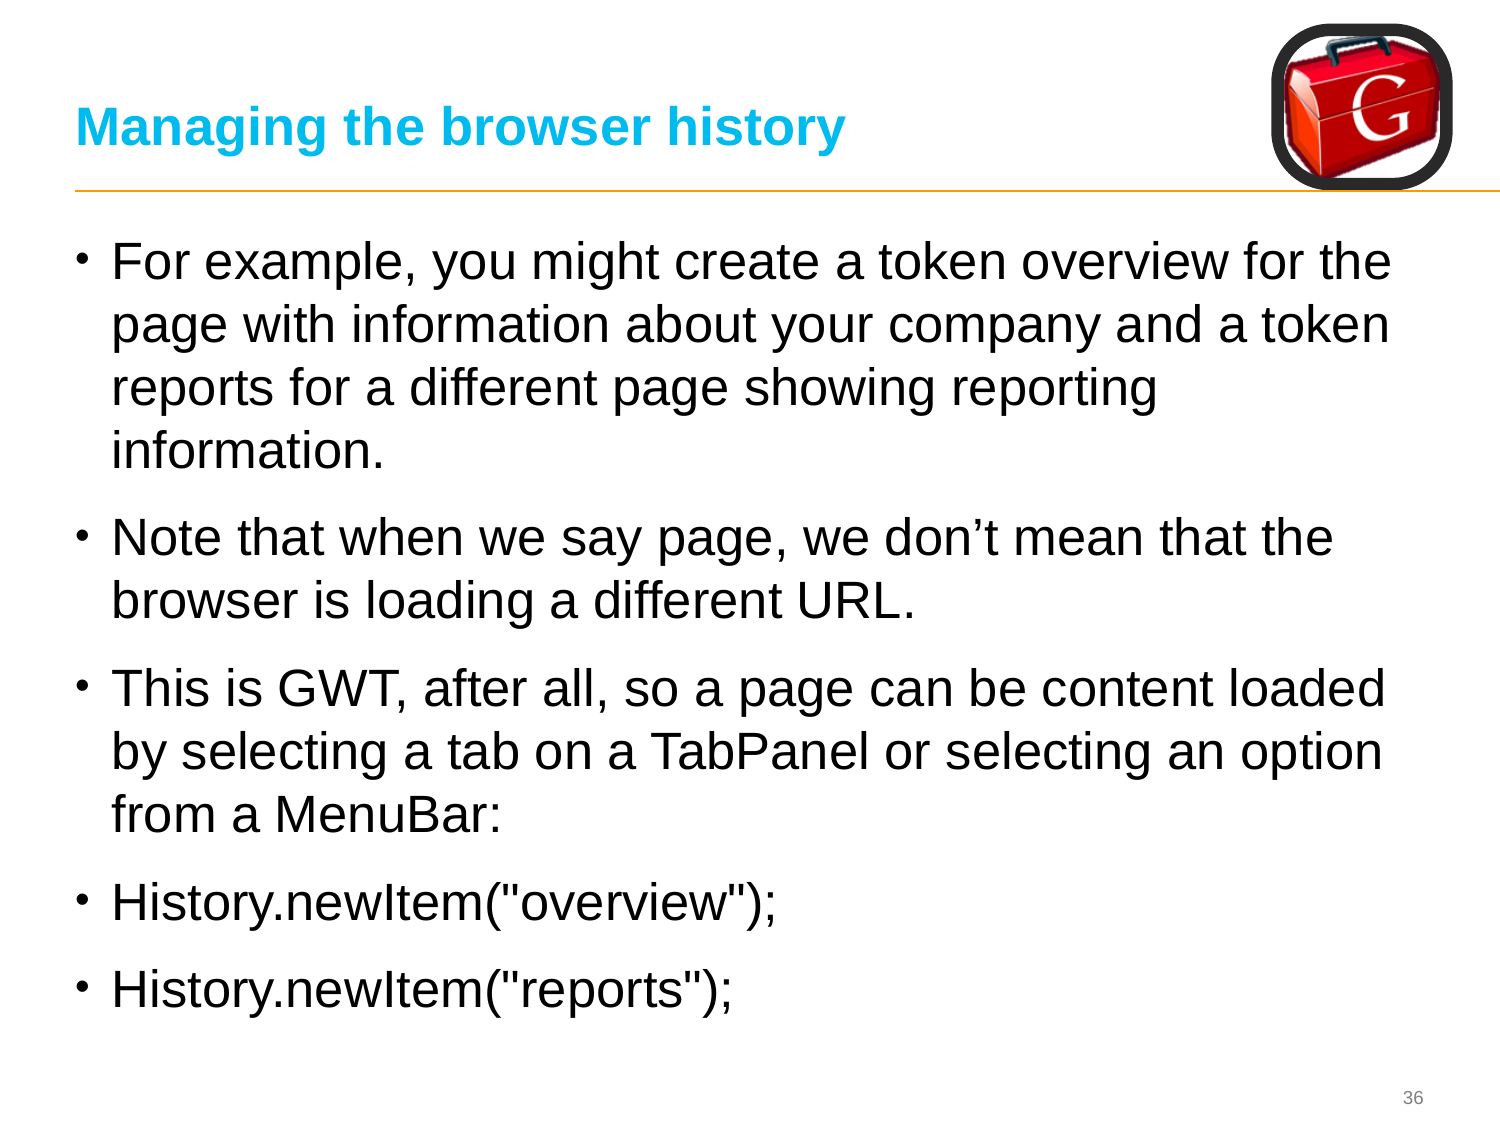

# Managing the browser history
For example, you might create a token overview for the page with information about your company and a token reports for a different page showing reporting information.
Note that when we say page, we don’t mean that the browser is loading a different URL.
This is GWT, after all, so a page can be content loaded by selecting a tab on a TabPanel or selecting an option from a MenuBar:
History.newItem("overview");
History.newItem("reports");